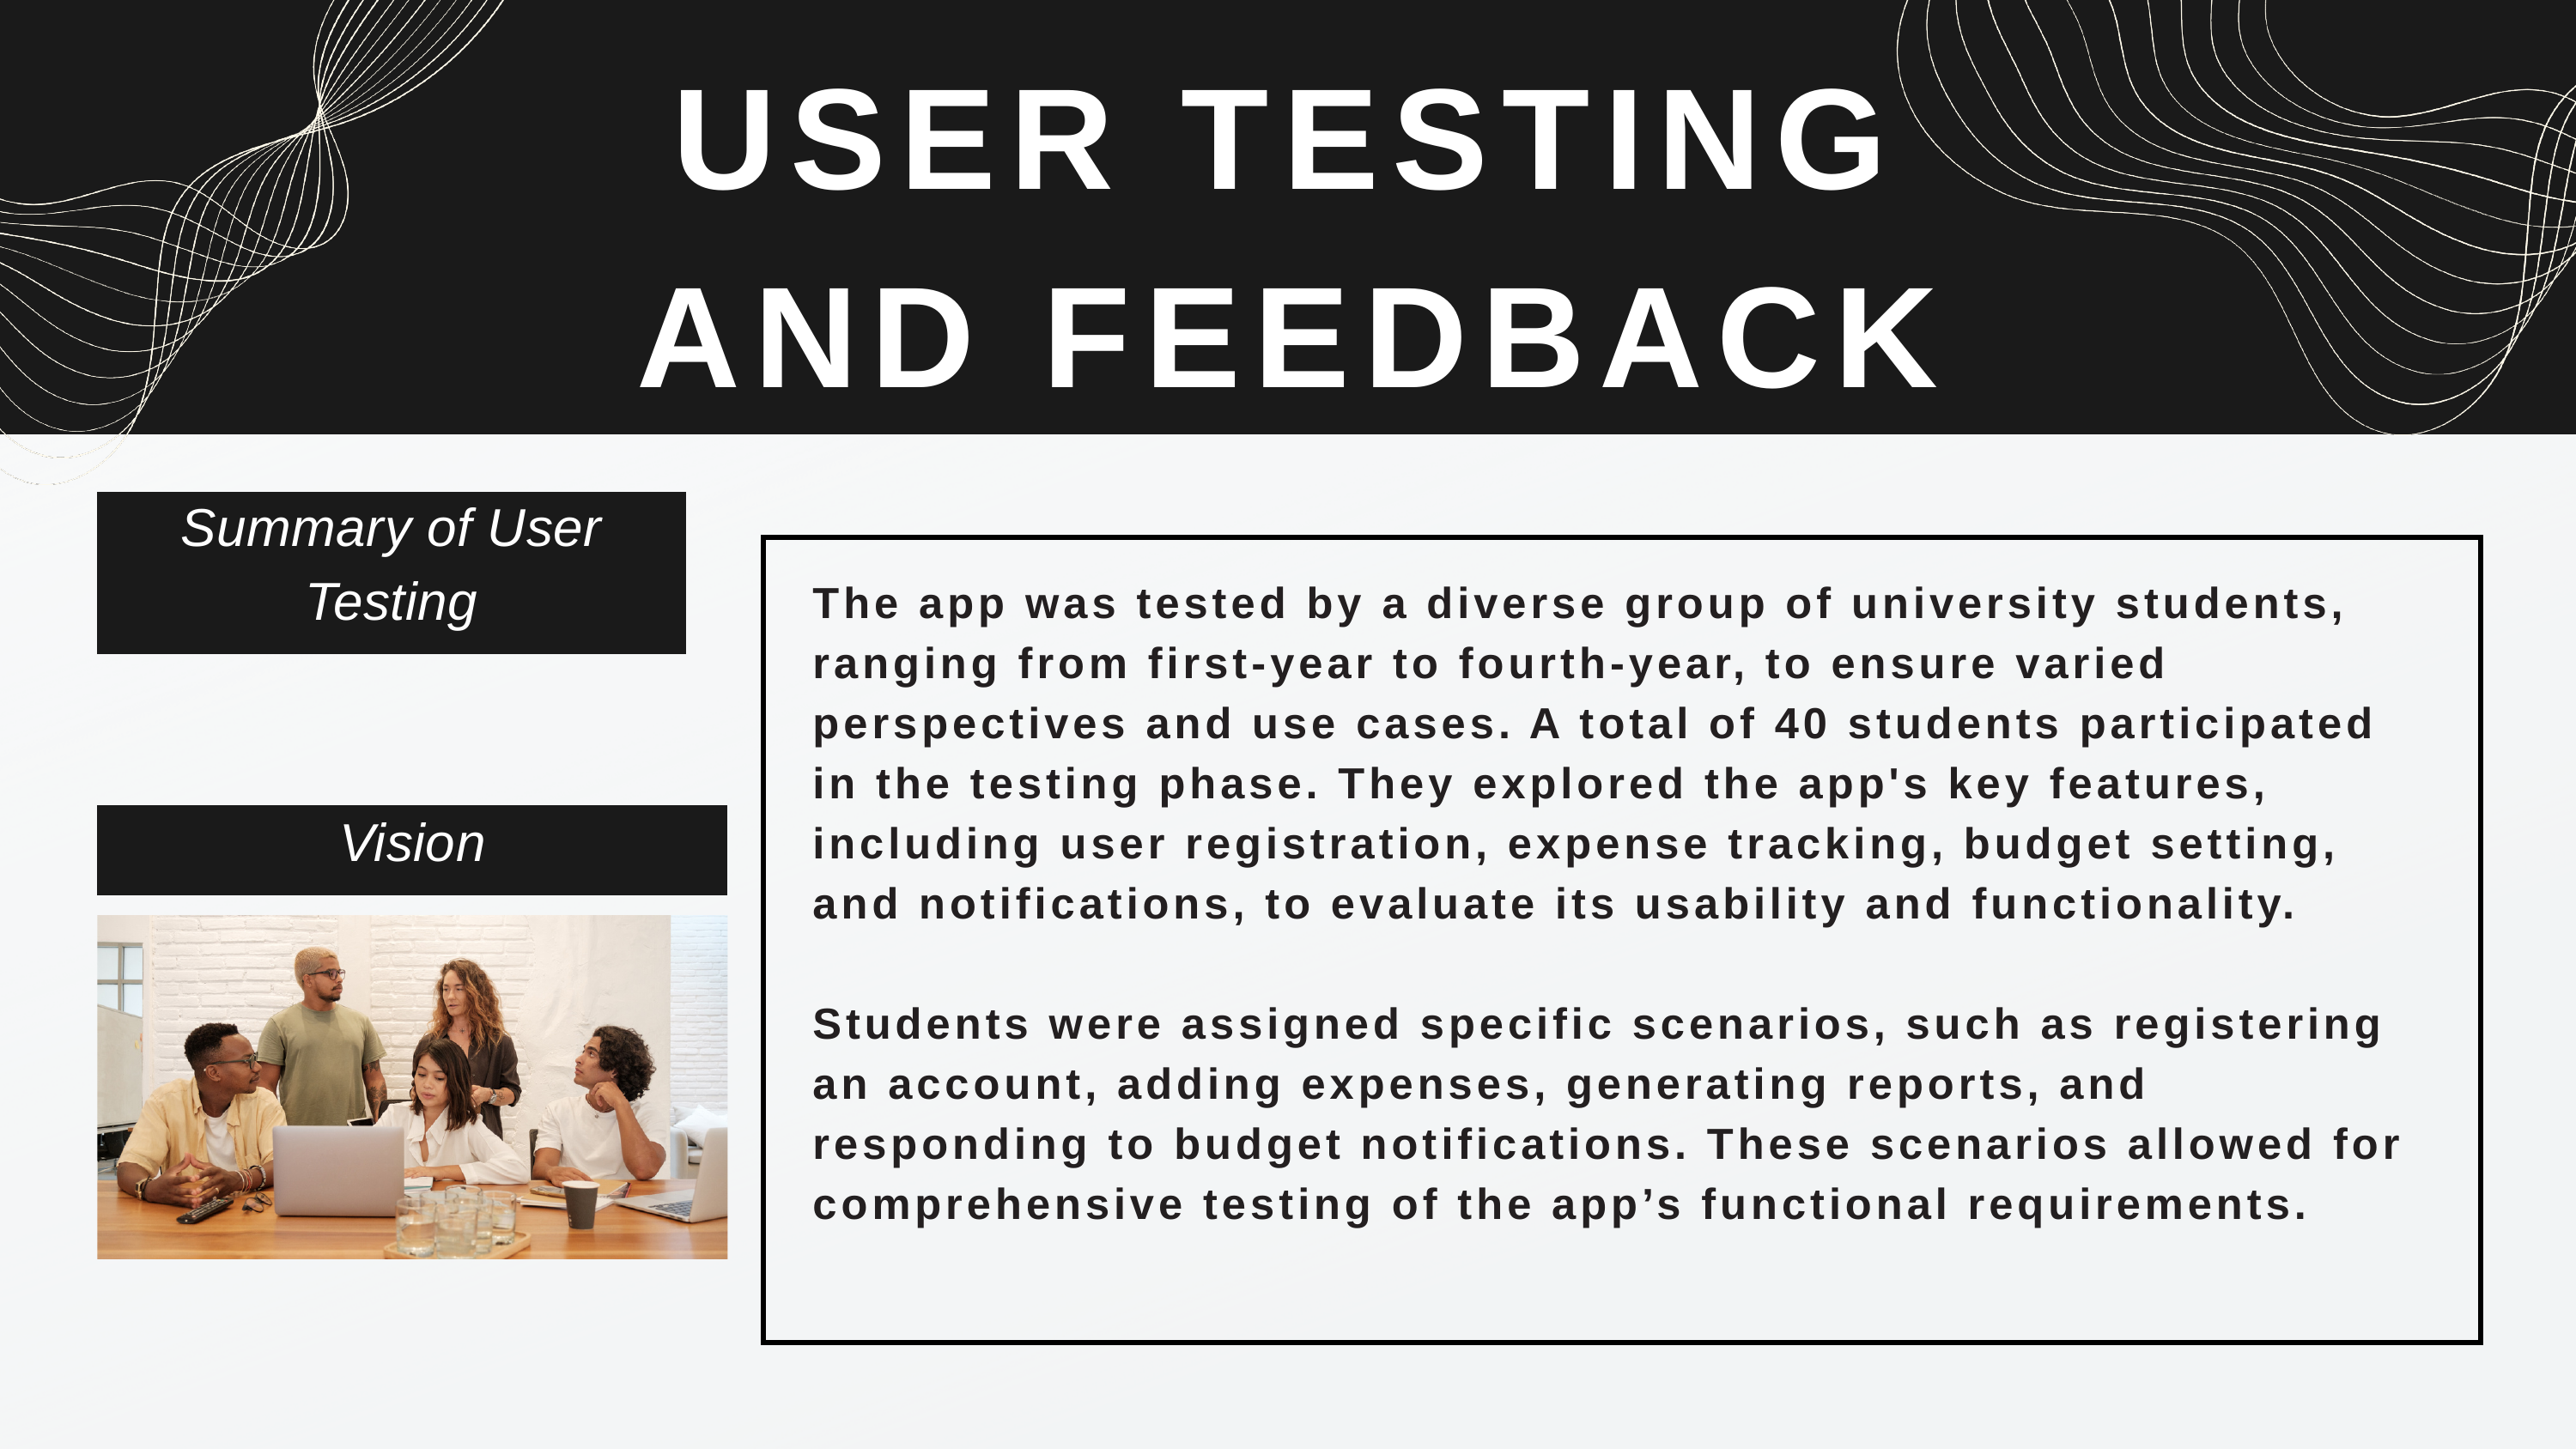

USER TESTING AND FEEDBACK

Summary of User Testing

The app was tested by a diverse group of university students, ranging from first-year to fourth-year, to ensure varied perspectives and use cases. A total of 40 students participated in the testing phase. They explored the app's key features, including user registration, expense tracking, budget setting, and notifications, to evaluate its usability and functionality.

Students were assigned specific scenarios, such as registering an account, adding expenses, generating reports, and responding to budget notifications. These scenarios allowed for comprehensive testing of the app’s functional requirements.

Vision